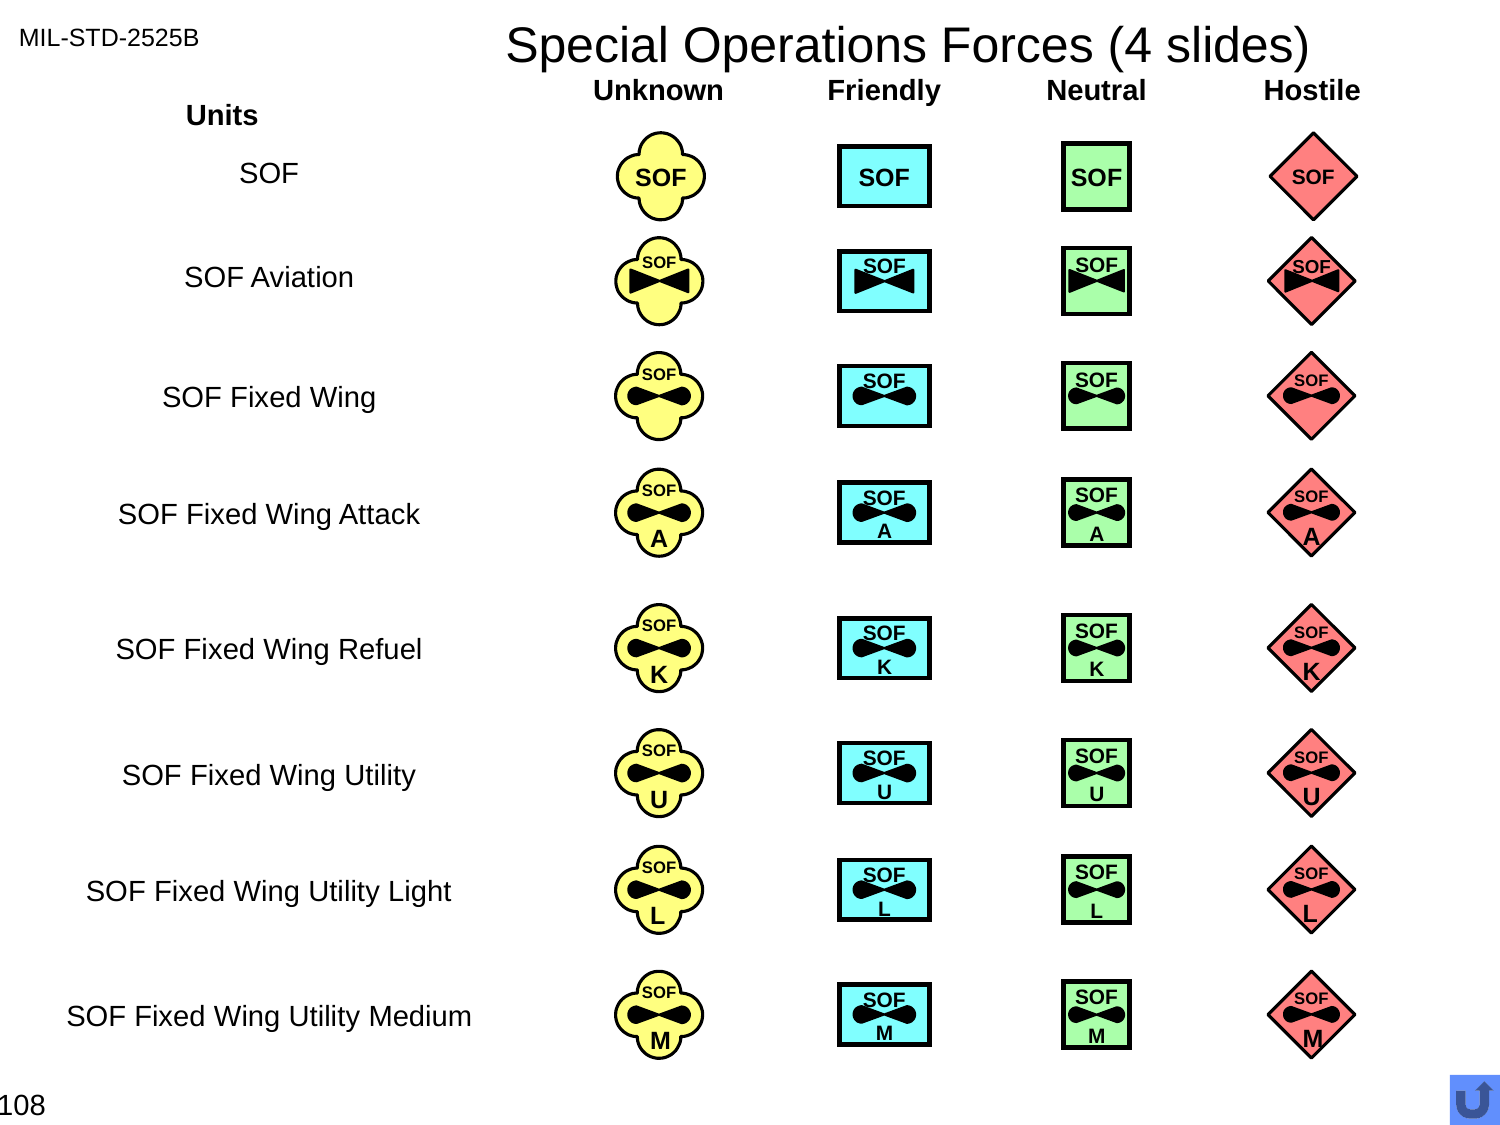

# Special Operations Forces (4 slides)
MIL-STD-2525B
Unknown
Friendly
Neutral
Hostile
Units

SOF

SOF

SOF

SOF
SOF

SOF

SOF

SOF

SOF
SOF Aviation

SOF

SOF

SOF

SOF
SOF Fixed Wing

SOF
A

SOF
A

SOF
A

SOF
A
SOF Fixed Wing Attack

SOF
K

SOF
K

SOF
K

SOF
K
SOF Fixed Wing Refuel

SOF
U

SOF
U

SOF
U

SOF
U
SOF Fixed Wing Utility

SOF
L

SOF
L

SOF
L

SOF
L
SOF Fixed Wing Utility Light

SOF
M

SOF
M

SOF
M

SOF
M
SOF Fixed Wing Utility Medium
108